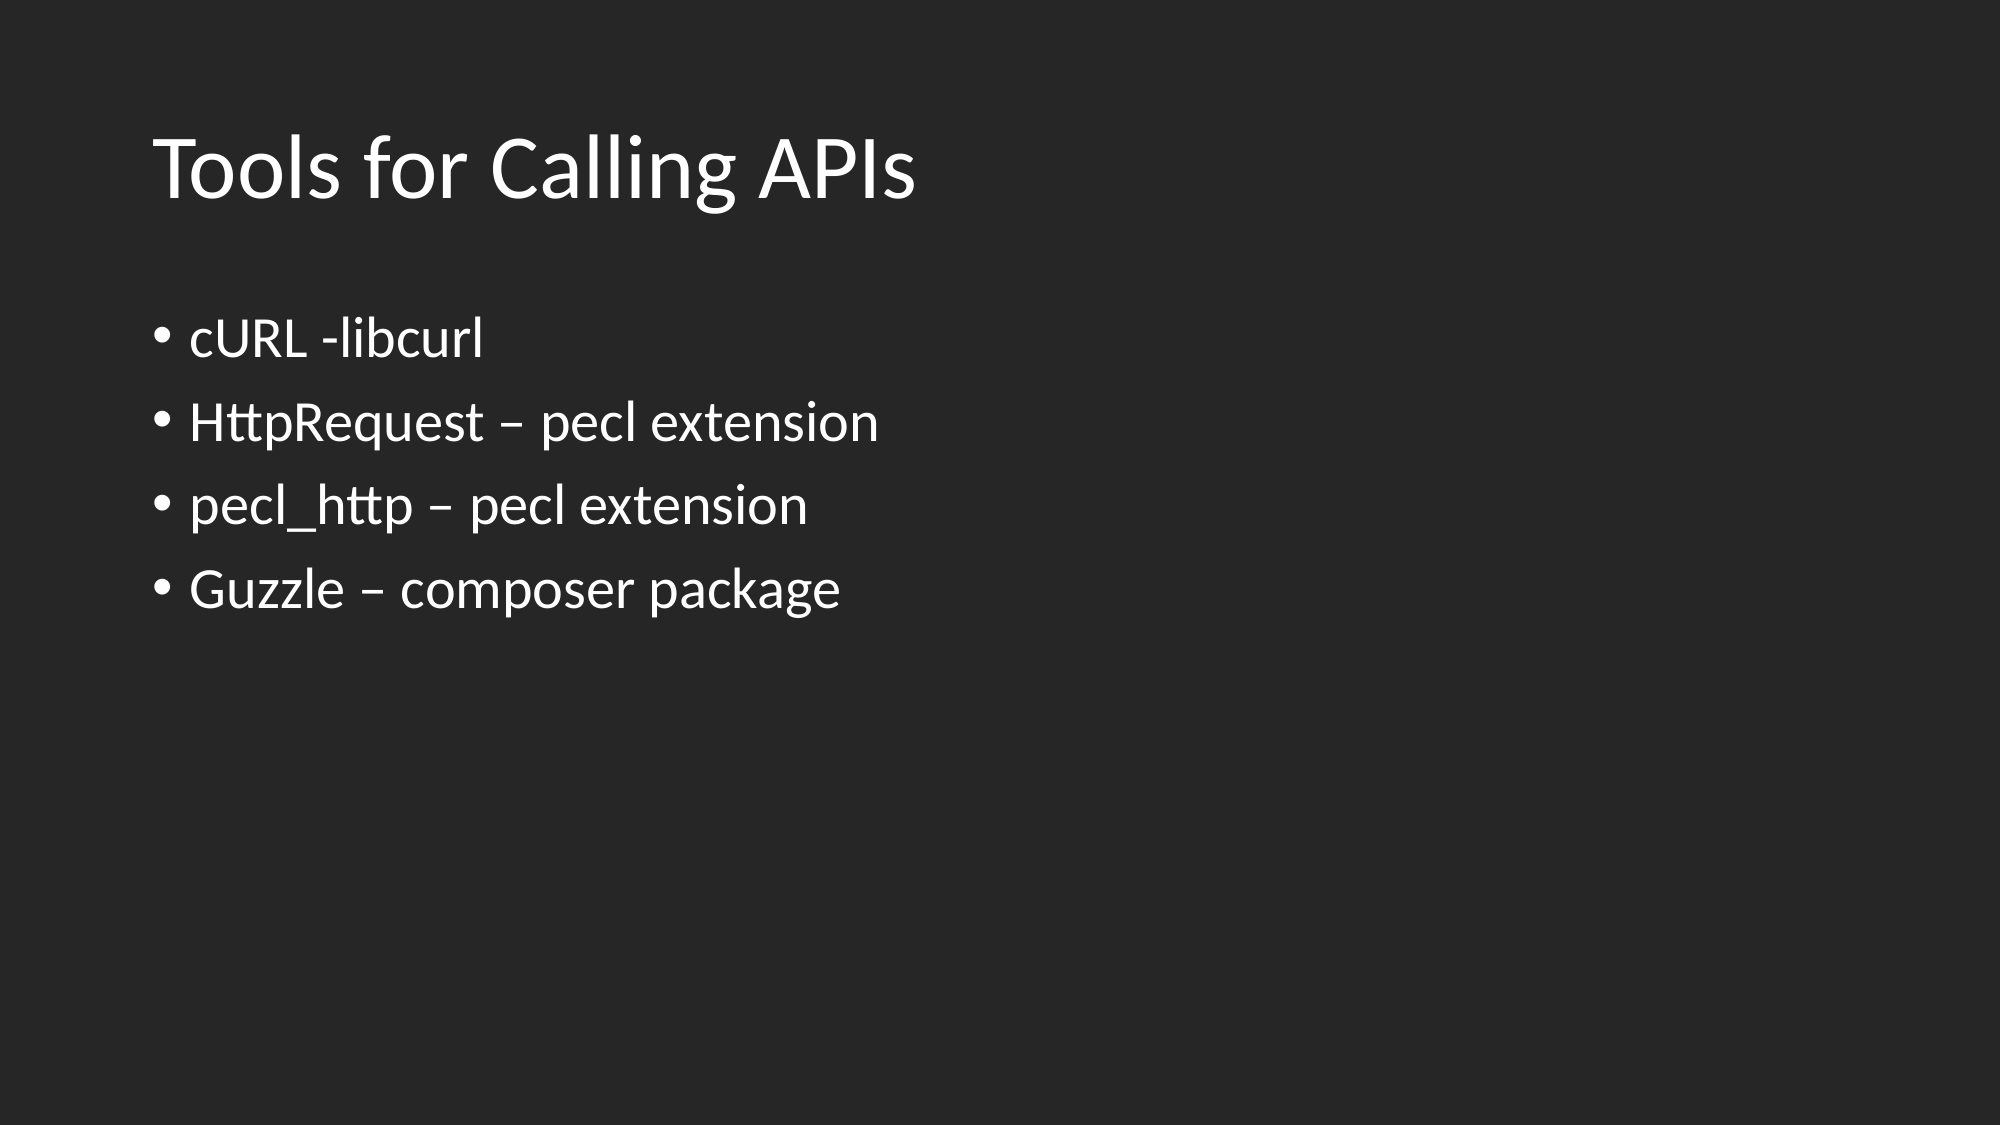

# Tools for Calling APIs
cURL -libcurl
HttpRequest – pecl extension
pecl_http – pecl extension
Guzzle – composer package